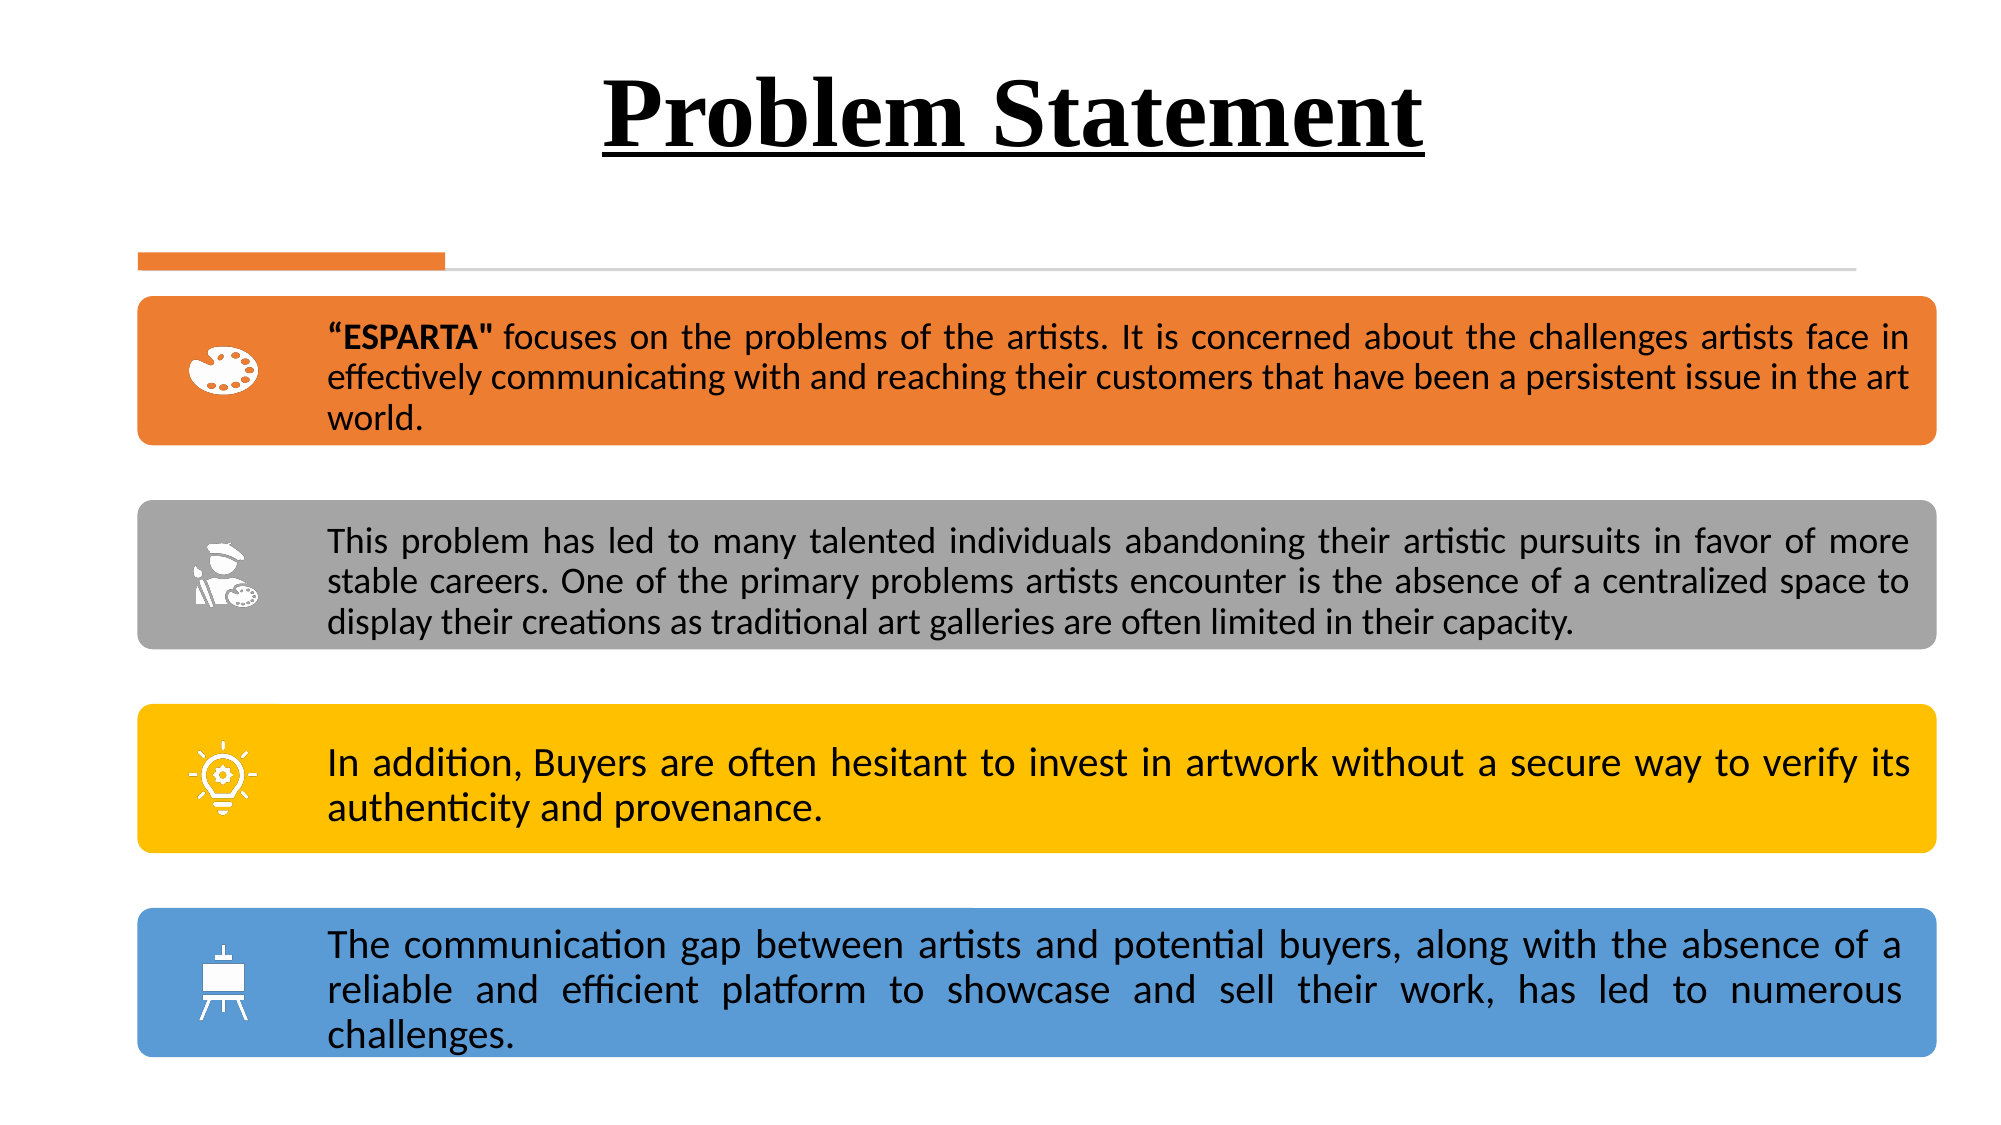

# Problem Statement

“ESPARTA" focuses on the problems of the artists. It is concerned about the challenges artists face in effectively communicating with and reaching their customers that have been a persistent issue in the art world.
This problem has led to many talented individuals abandoning their artistic pursuits in favor of more stable careers. One of the primary problems artists encounter is the absence of a centralized space to display their creations as traditional art galleries are often limited in their capacity.
In addition, Buyers are often hesitant to invest in artwork without a secure way to verify its authenticity and provenance.
The communication gap between artists and potential buyers, along with the absence of a reliable and efficient platform to showcase and sell their work, has led to numerous challenges.